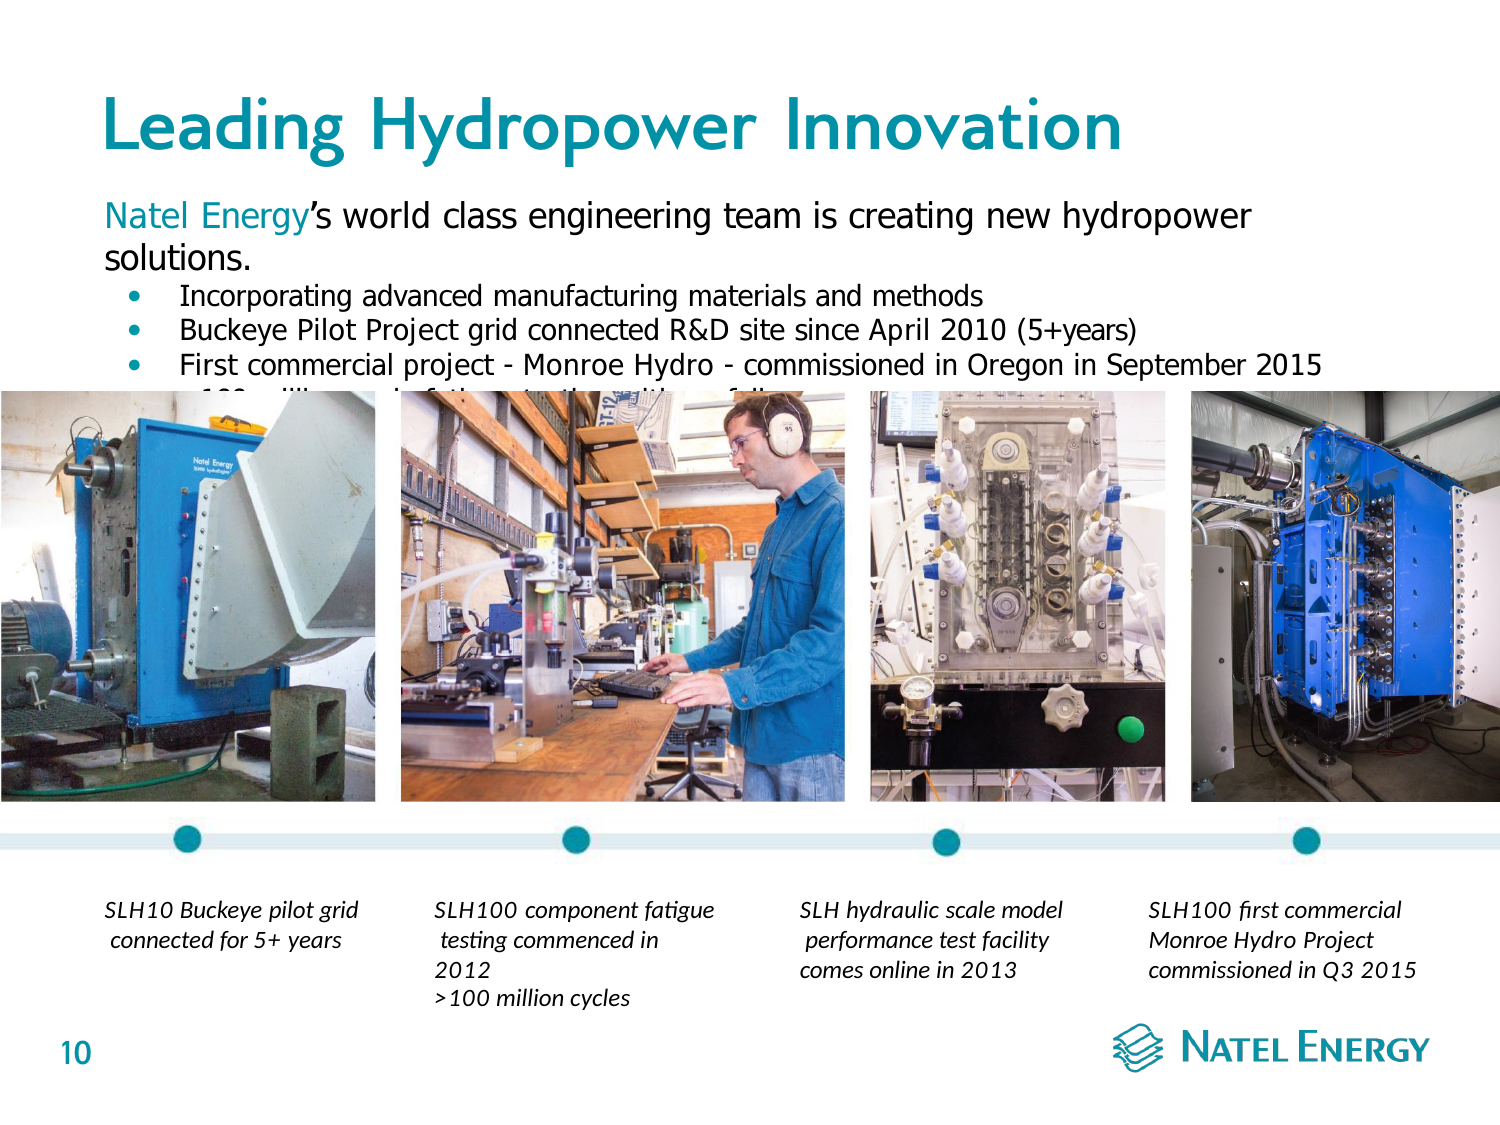

# Leading Hydropower Innovation
Natel Energy’s world class engineering team is creating new hydropower solutions.
Incorporating advanced manufacturing materials and methods
Buckeye Pilot Project grid connected R&D site since April 2010 (5+years)
First commercial project - Monroe Hydro - commissioned in Oregon in September 2015
>100 million cycle fatigue testing with no failures

SLH10 Buckeye pilot grid  connected for 5+ years
SLH100 component fatigue  testing commenced in 2012
>100 million cycles
SLH hydraulic scale model  performance test facility  comes online in 2013
SLH100 first commercial  Monroe Hydro Project  commissioned in Q3 2015

10